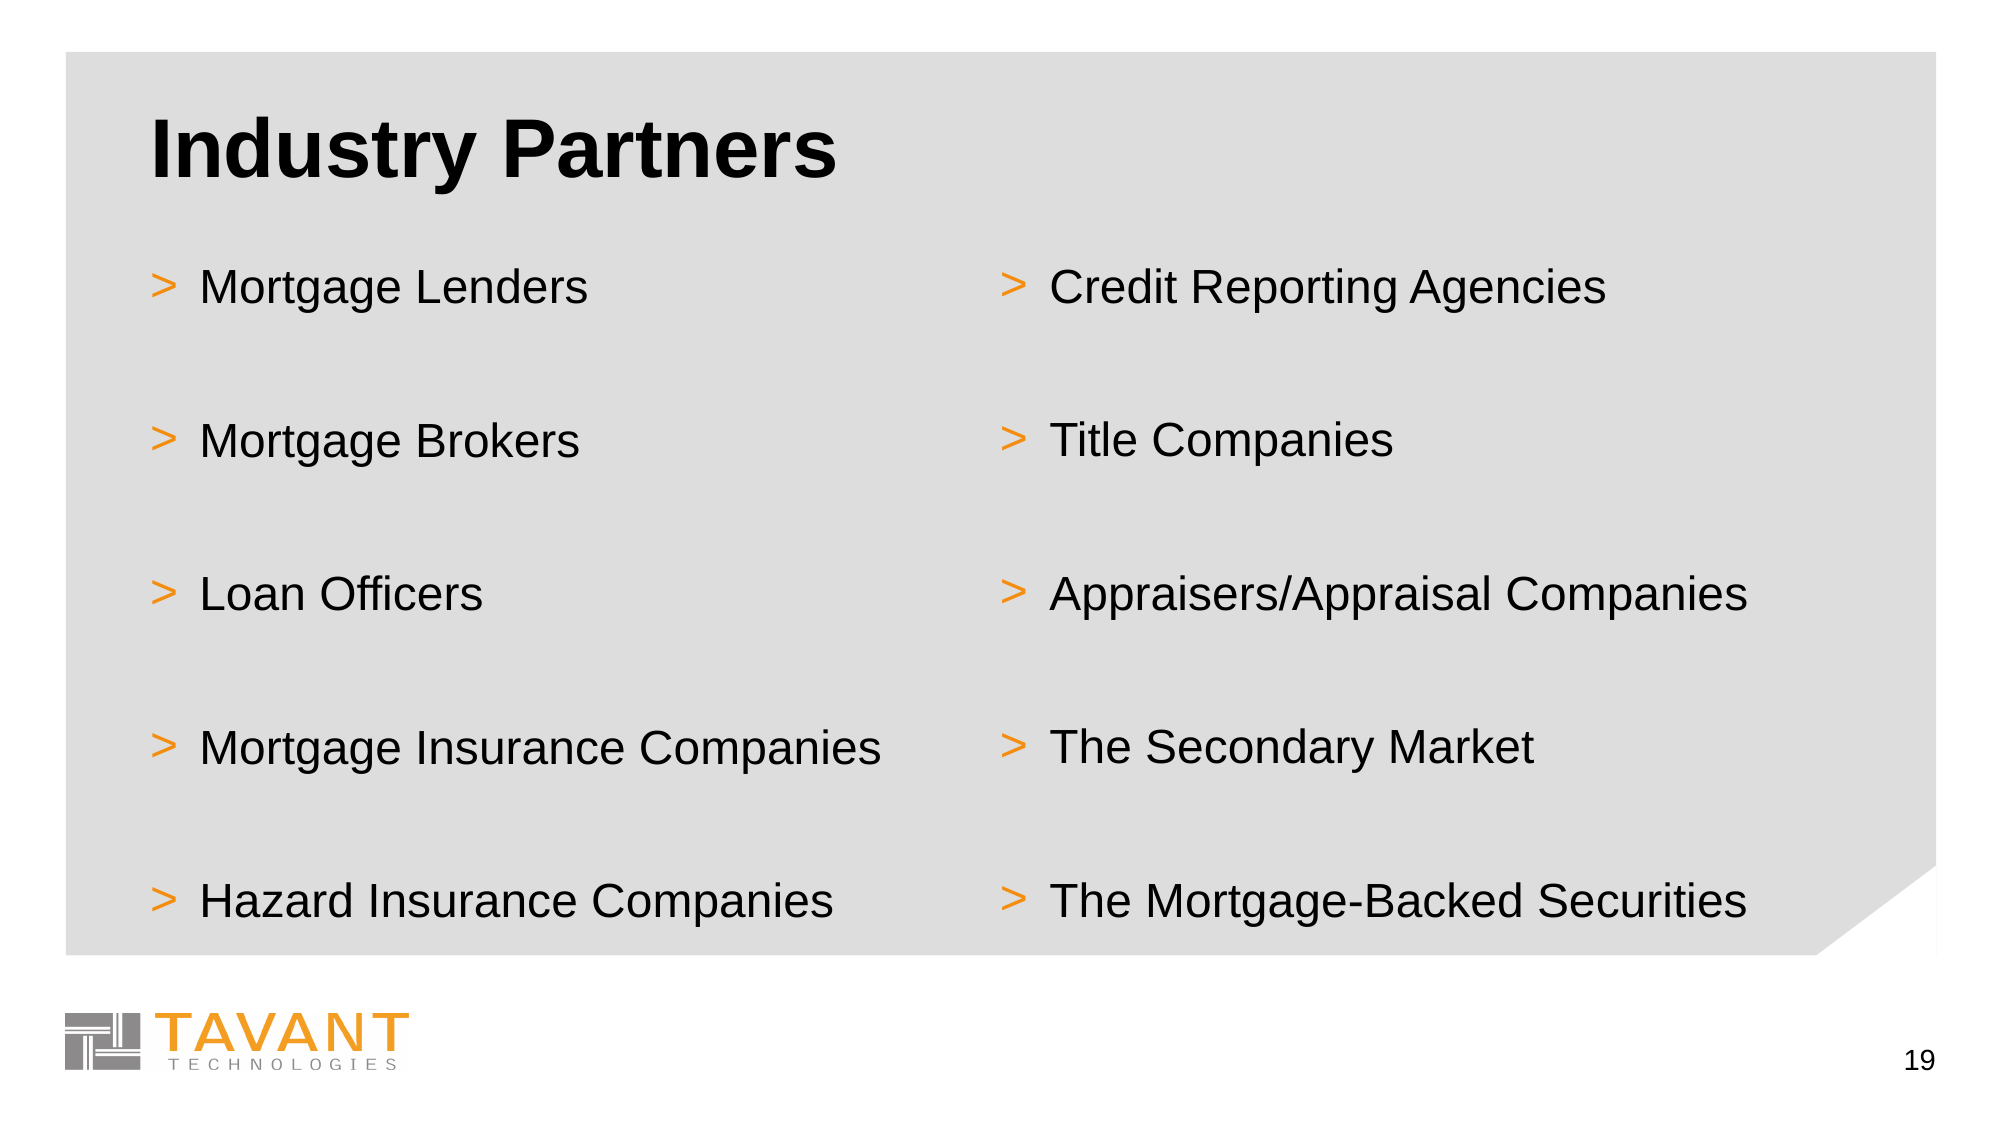

# Industry Partners
Credit Reporting Agencies

Title Companies

Appraisers/Appraisal Companies

The Secondary Market

The Mortgage-Backed Securities
Mortgage Lenders

Mortgage Brokers

Loan Officers

Mortgage Insurance Companies

Hazard Insurance Companies
19